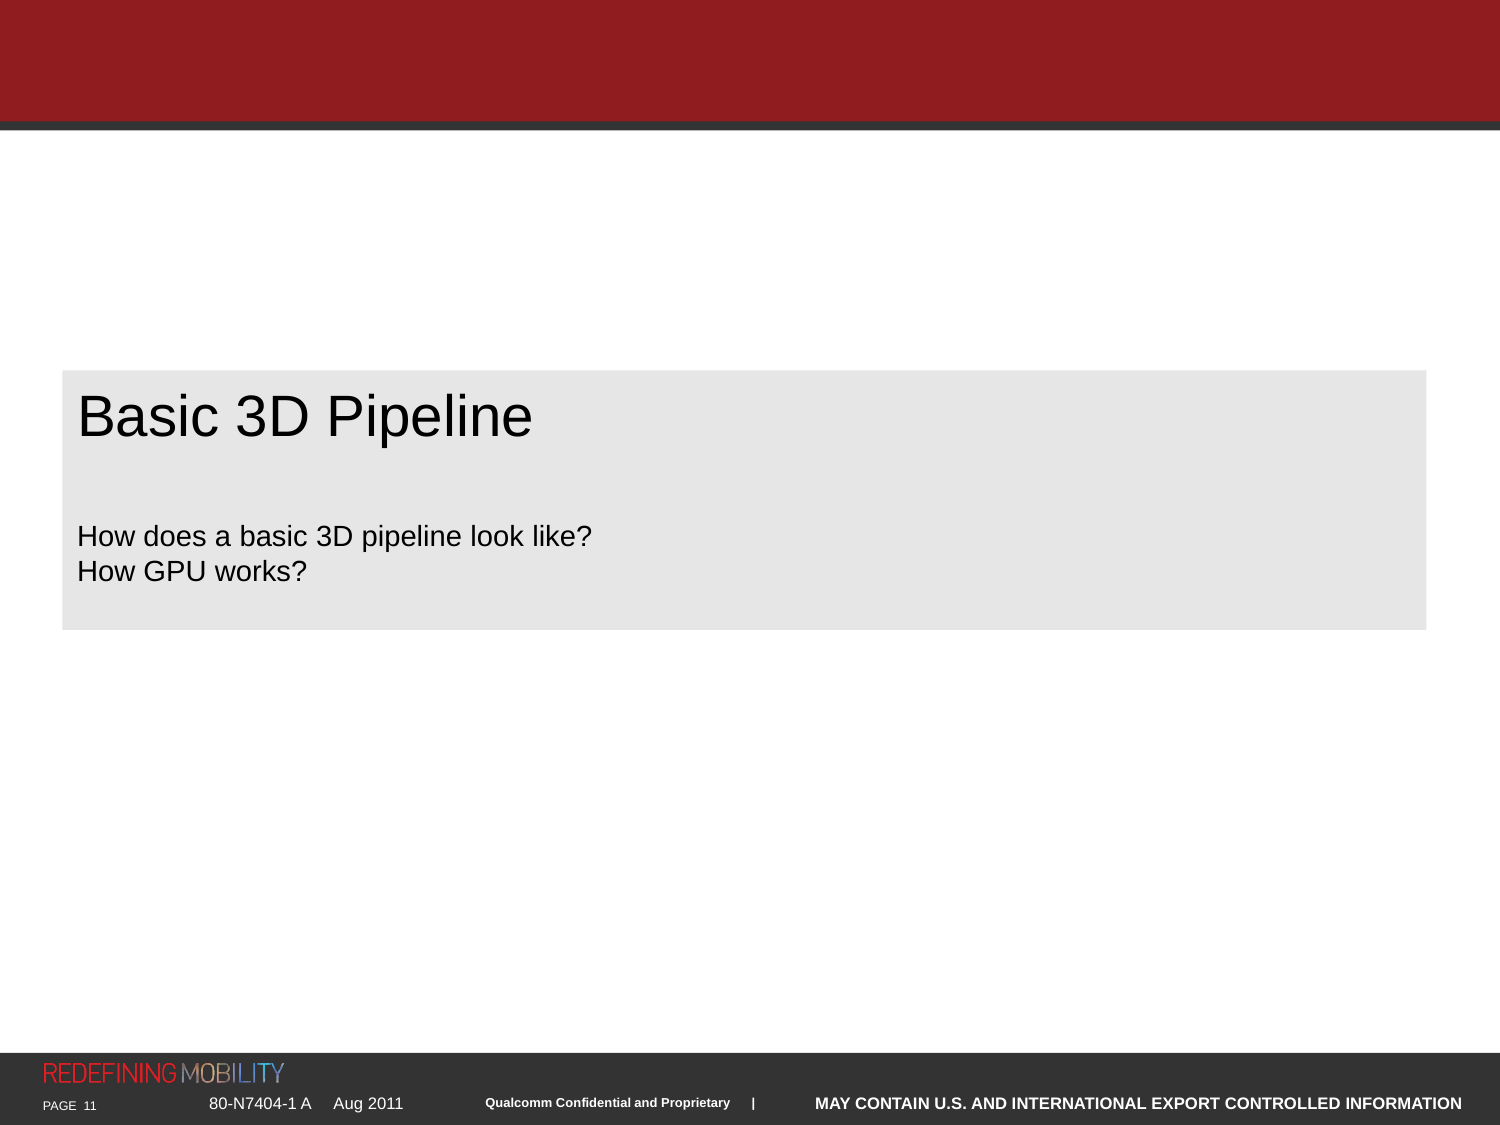

Basic 3D Pipeline

How does a basic 3D pipeline look like?
How GPU works?